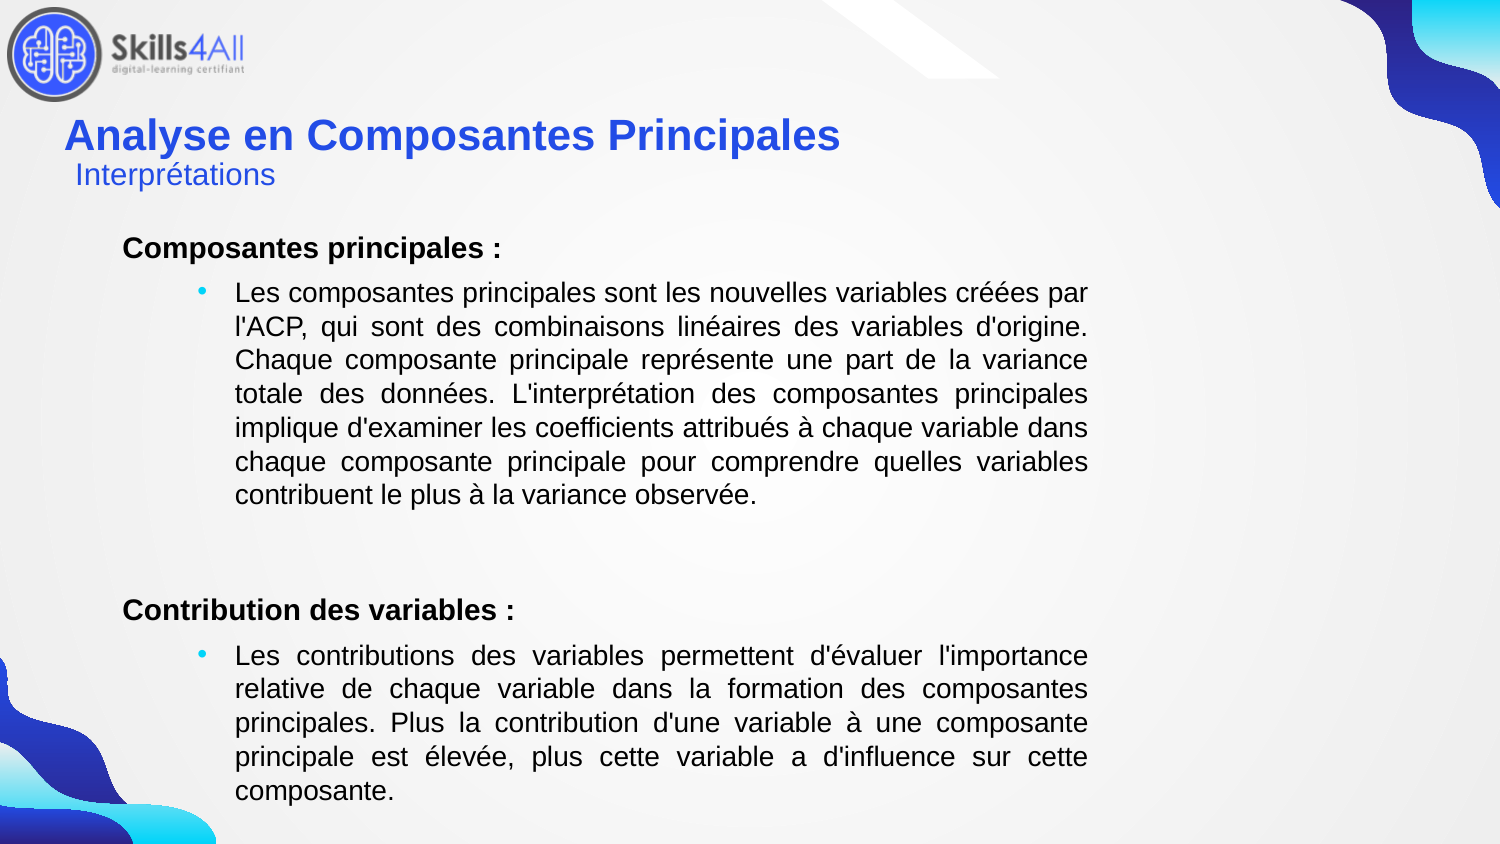

239
# Analyse en Composantes Principales
Interprétations
Composantes principales :
Les composantes principales sont les nouvelles variables créées par l'ACP, qui sont des combinaisons linéaires des variables d'origine. Chaque composante principale représente une part de la variance totale des données. L'interprétation des composantes principales implique d'examiner les coefficients attribués à chaque variable dans chaque composante principale pour comprendre quelles variables contribuent le plus à la variance observée.

Contribution des variables :
Les contributions des variables permettent d'évaluer l'importance relative de chaque variable dans la formation des composantes principales. Plus la contribution d'une variable à une composante principale est élevée, plus cette variable a d'influence sur cette composante.